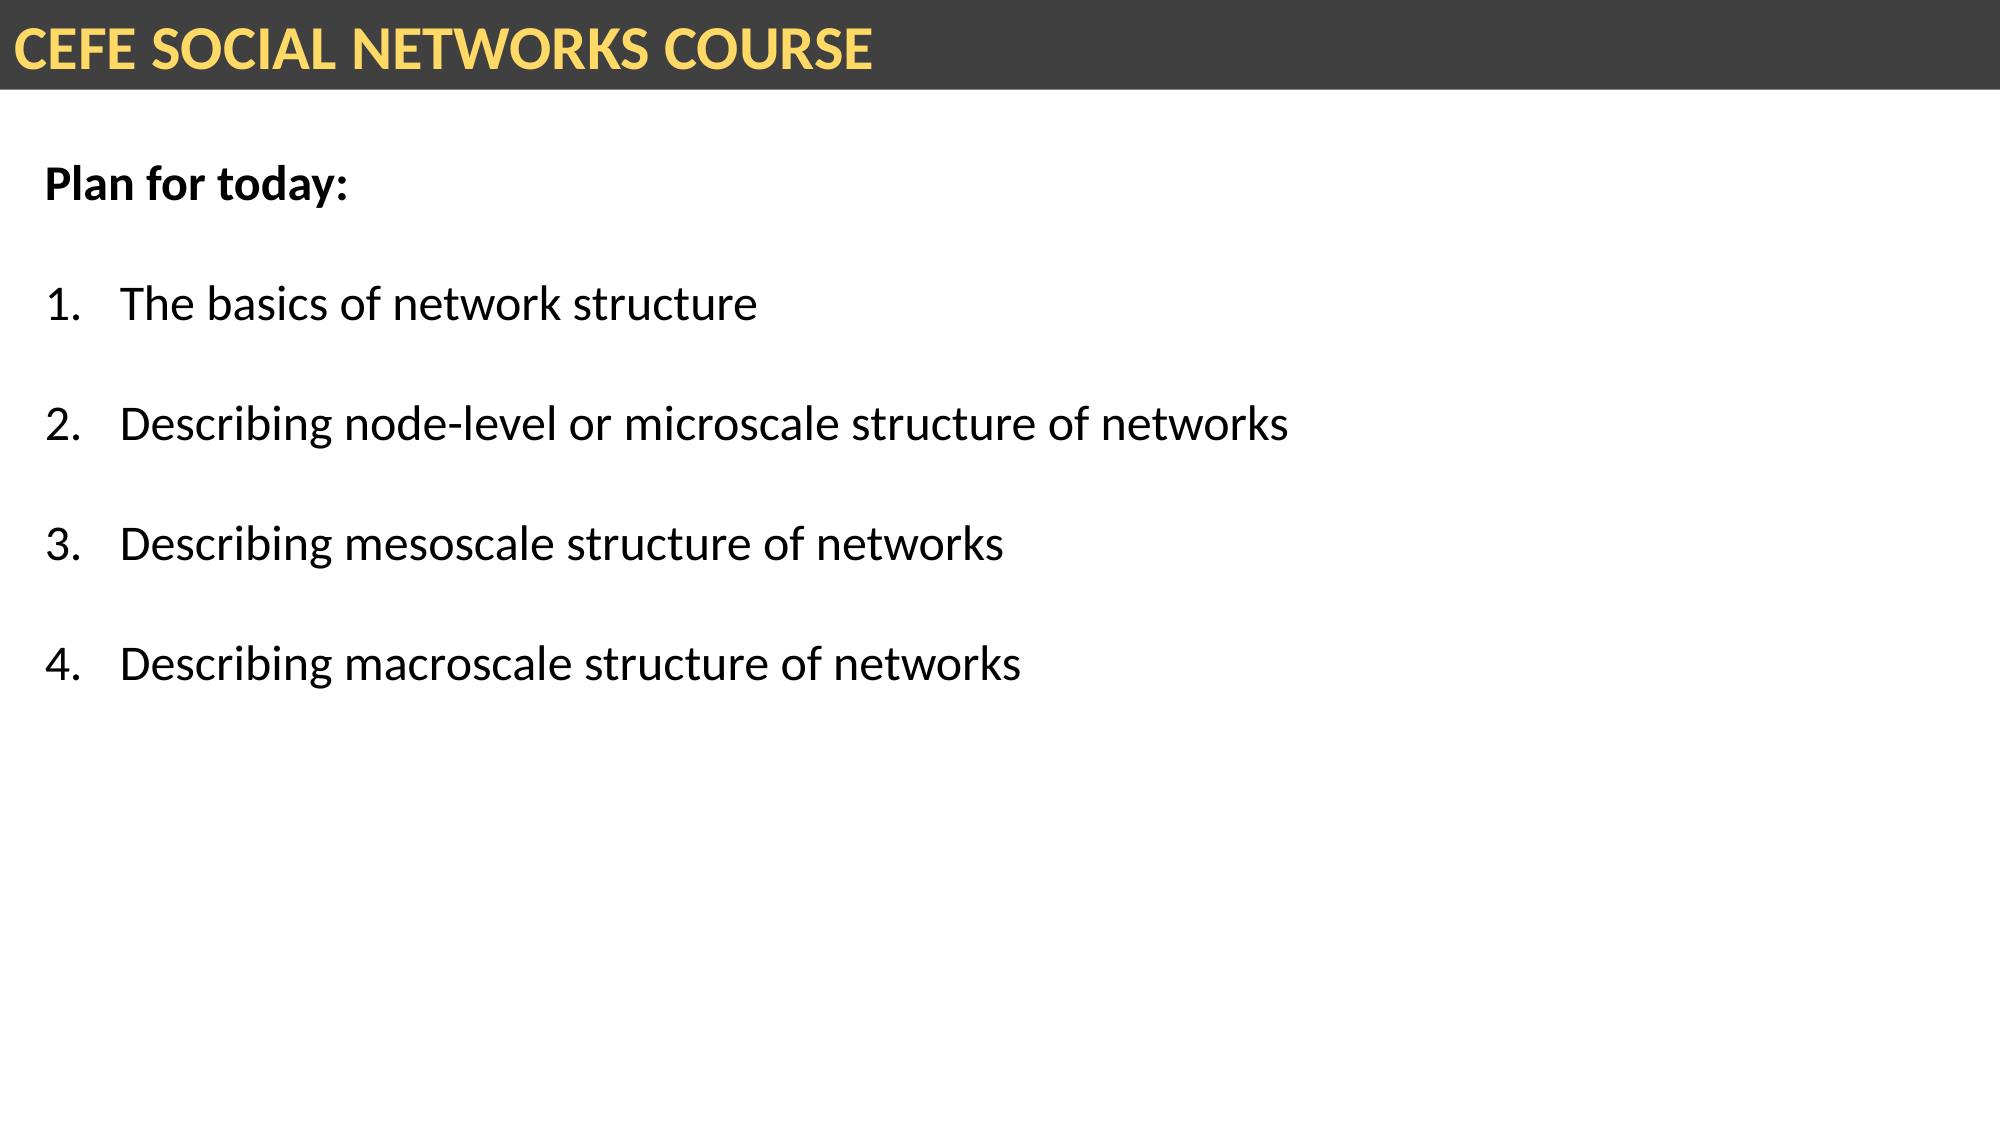

CEFE SOCIAL NETWORKS COURSE
Plan for today:

The basics of network structure

Describing node-level or microscale structure of networks

Describing mesoscale structure of networks

Describing macroscale structure of networks